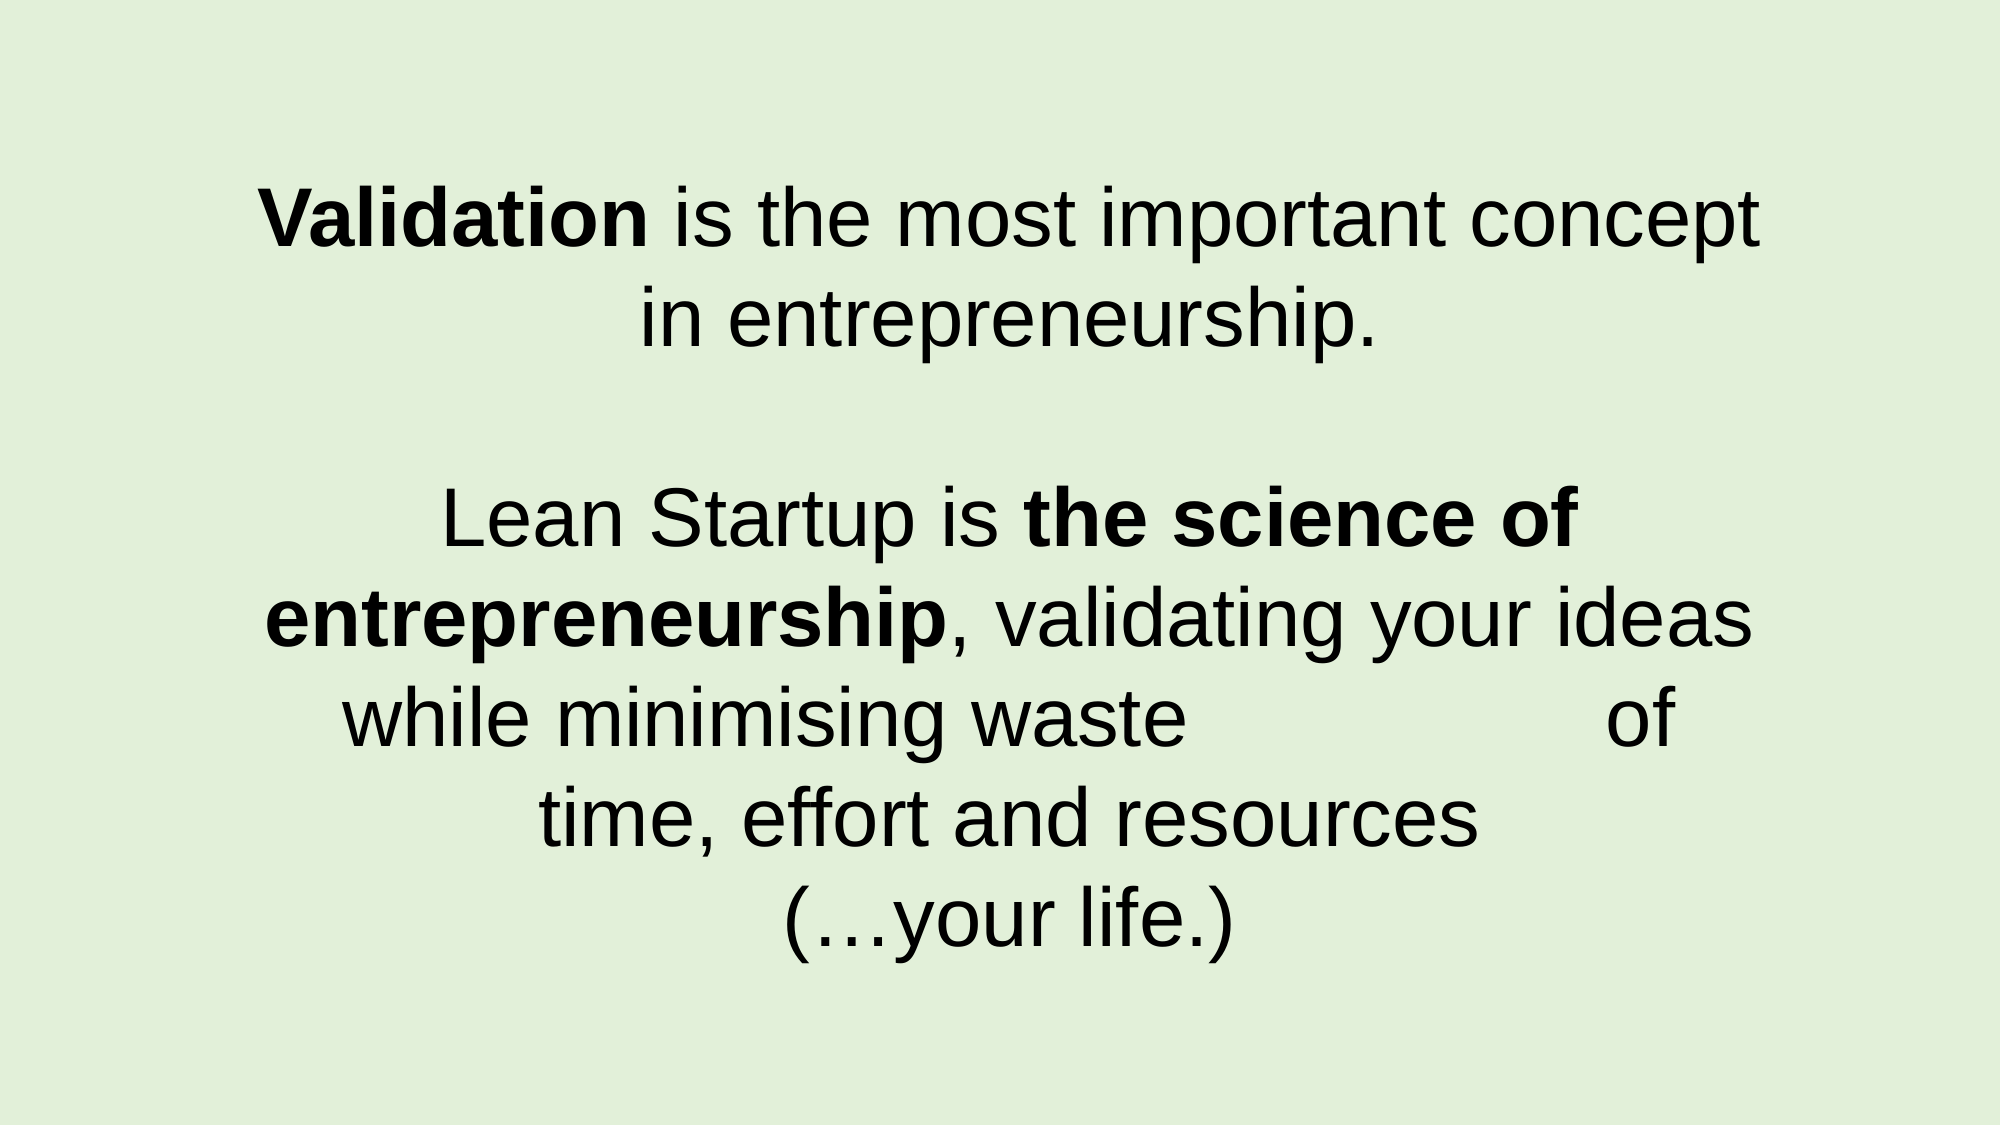

Validation is the most important concept in entrepreneurship.

Lean Startup is the science of entrepreneurship, validating your ideas while minimising waste                  of time, effort and resources
(…your life.)